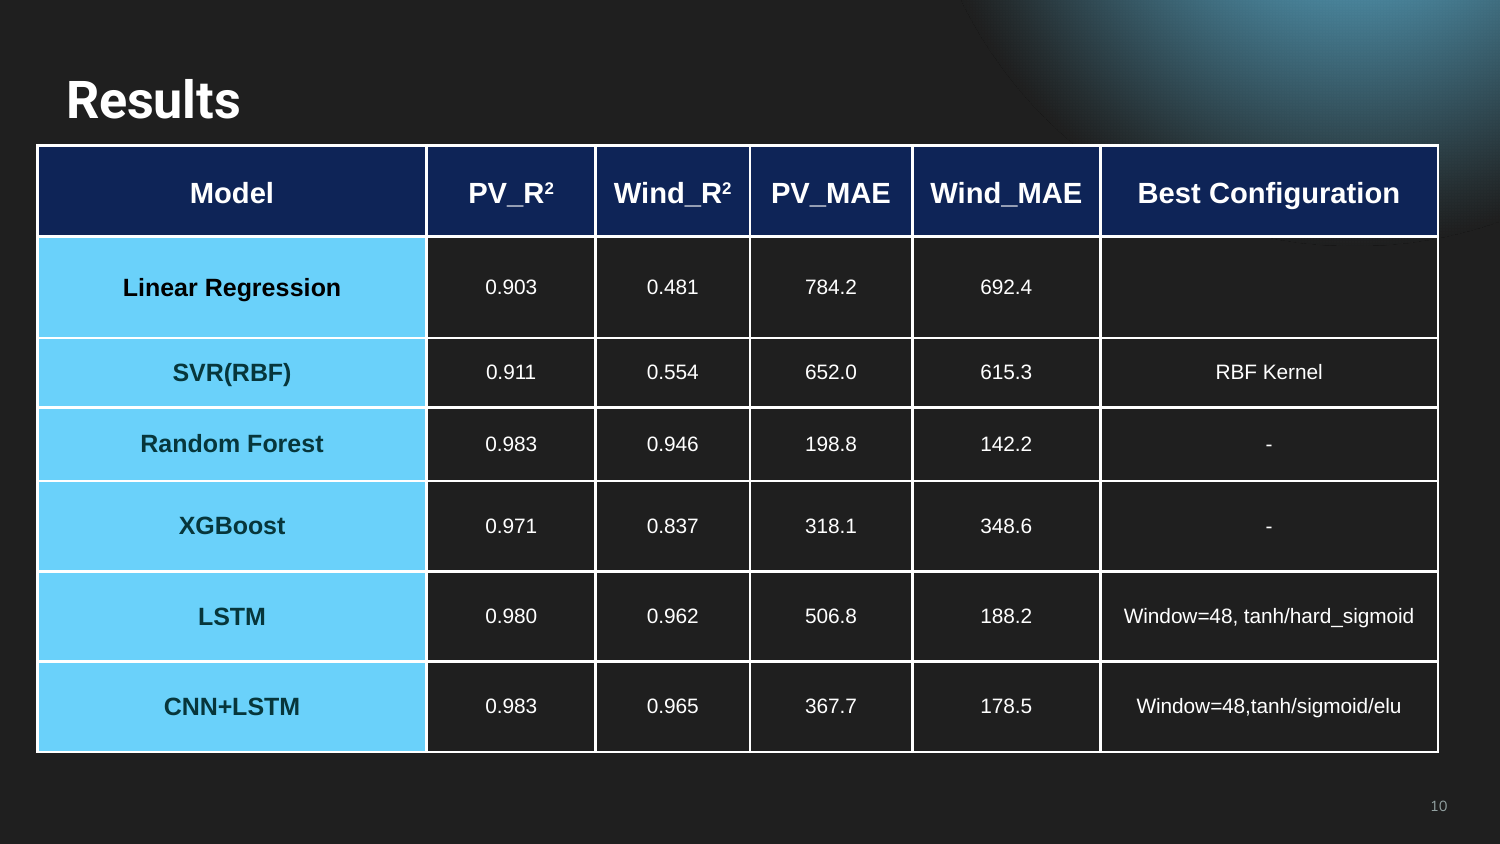

# Results
| Model | PV\_R2 | Wind\_R2 | PV\_MAE | Wind\_MAE | Best Configuration |
| --- | --- | --- | --- | --- | --- |
| Linear Regression | 0.903 | 0.481 | 784.2 | 692.4 |  |
| SVR(RBF) | 0.911 | 0.554 | 652.0 | 615.3 | RBF Kernel |
| Random Forest | 0.983 | 0.946 | 198.8 | 142.2 | - |
| XGBoost | 0.971 | 0.837 | 318.1 | 348.6 | - |
| LSTM | 0.980 | 0.962 | 506.8 | 188.2 | Window=48, tanh/hard\_sigmoid |
| CNN+LSTM | 0.983 | 0.965 | 367.7 | 178.5 | Window=48,tanh/sigmoid/elu |